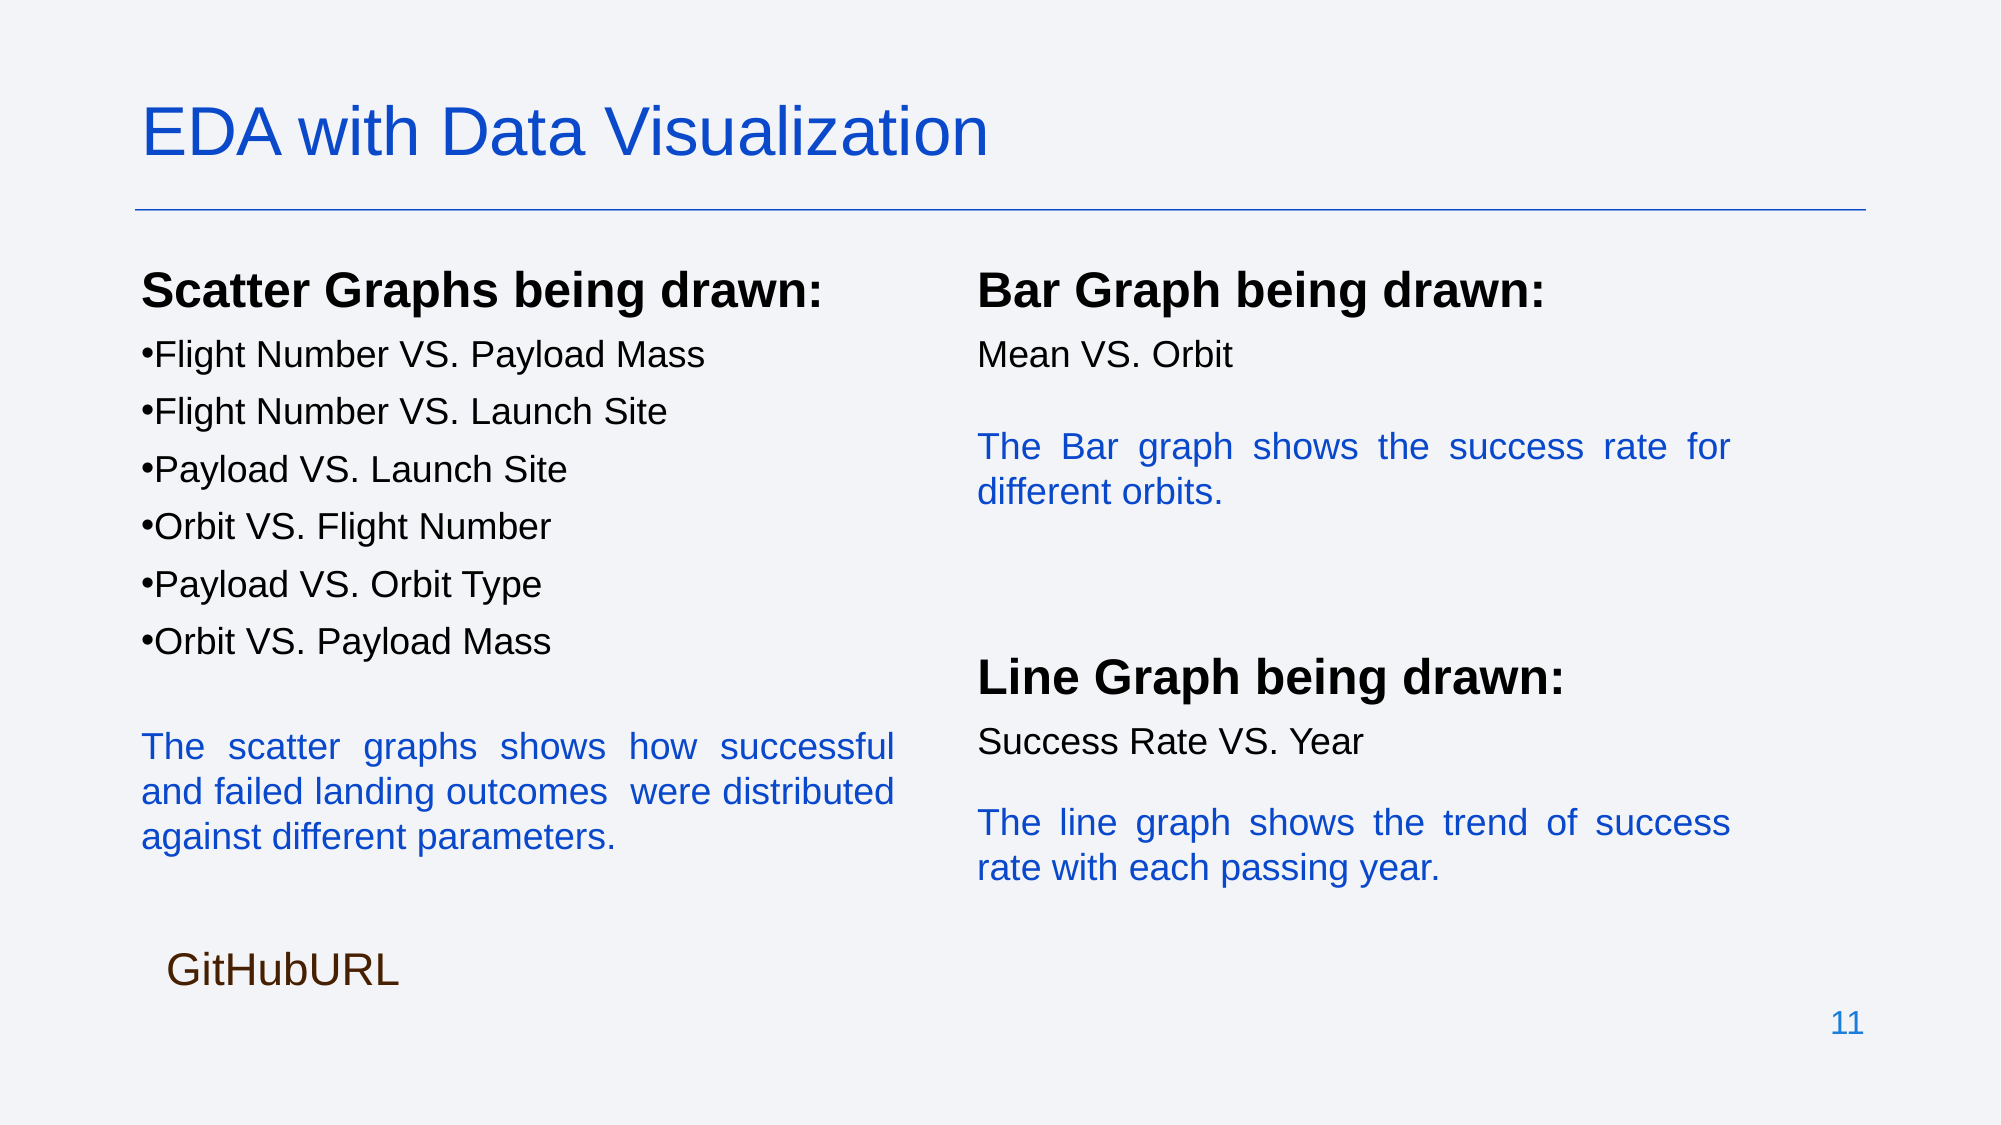

EDA with Data Visualization
Scatter Graphs being drawn:
Flight Number VS. Payload Mass
Flight Number VS. Launch Site
Payload VS. Launch Site
Orbit VS. Flight Number
Payload VS. Orbit Type
Orbit VS. Payload Mass
Bar Graph being drawn:
Mean VS. Orbit
The Bar graph shows the success rate for different orbits.
Line Graph being drawn:
Success Rate VS. Year
The scatter graphs shows how successful and failed landing outcomes  were distributed against different parameters.
The line graph shows the trend of success rate with each passing year.
GitHubURL
11